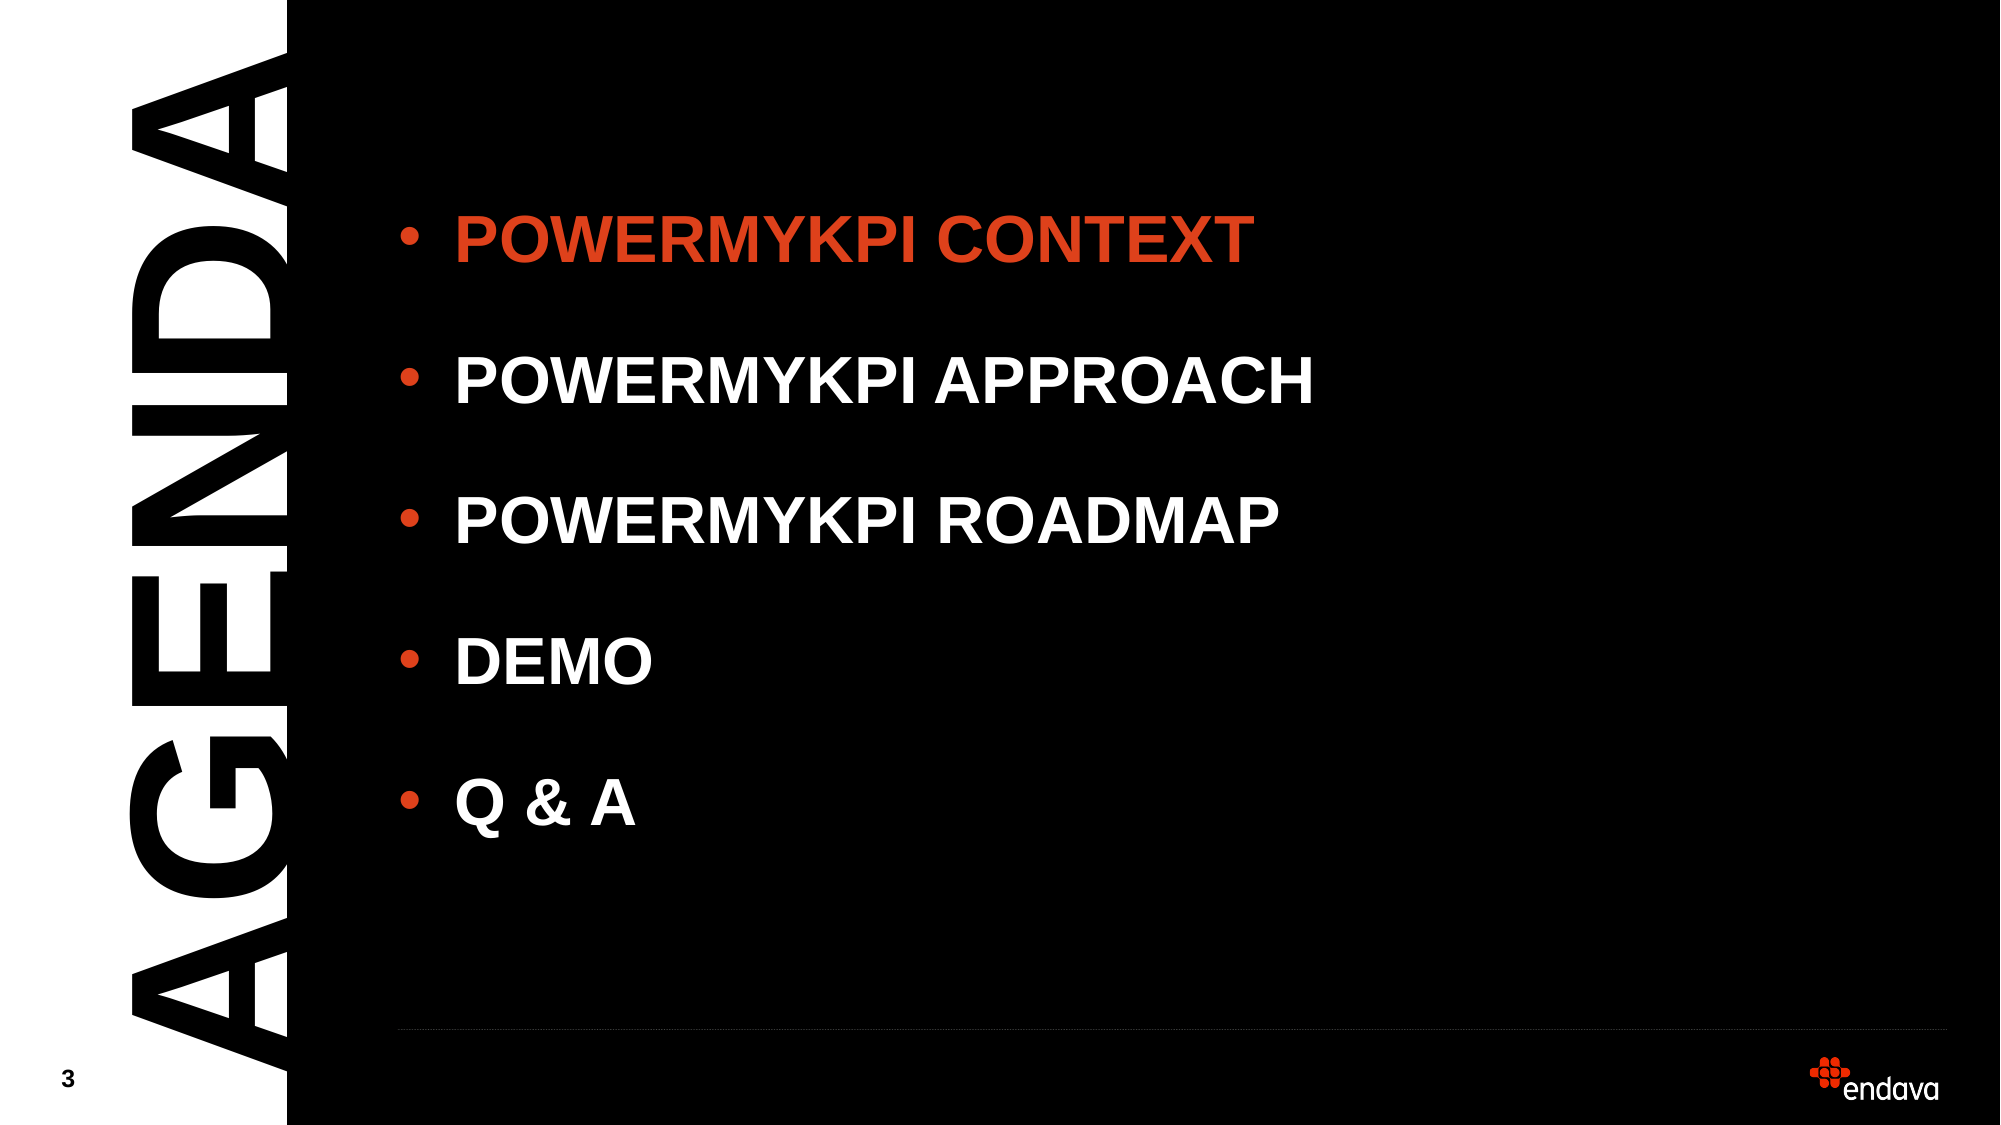

powerMykpi CONTEXT
powerMykpi approach
powerMykpi Roadmap
Demo
Q & a